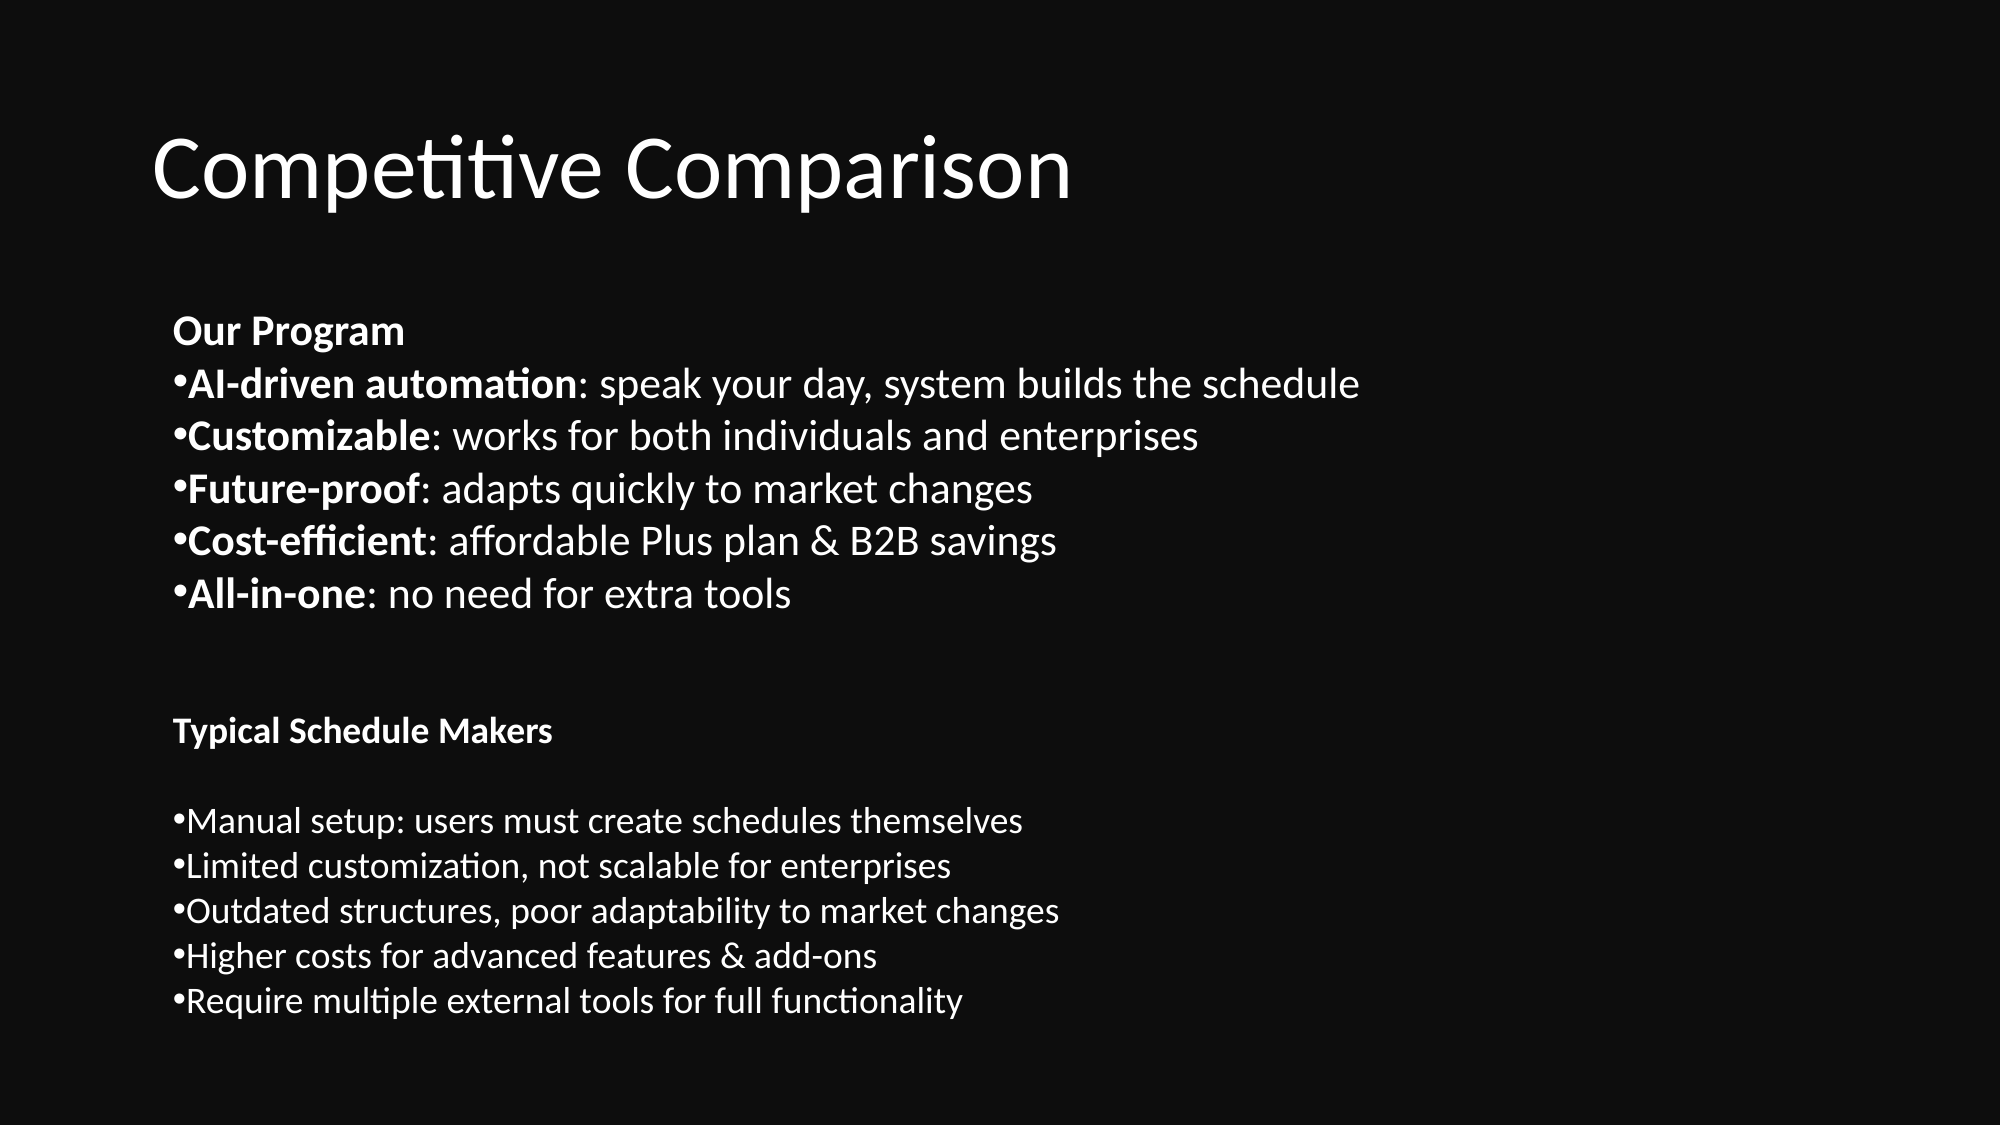

# Competitive Comparison
Our Program
AI-driven automation: speak your day, system builds the schedule
Customizable: works for both individuals and enterprises
Future-proof: adapts quickly to market changes
Cost-efficient: affordable Plus plan & B2B savings
All-in-one: no need for extra tools
Typical Schedule Makers
Manual setup: users must create schedules themselves
Limited customization, not scalable for enterprises
Outdated structures, poor adaptability to market changes
Higher costs for advanced features & add-ons
Require multiple external tools for full functionality